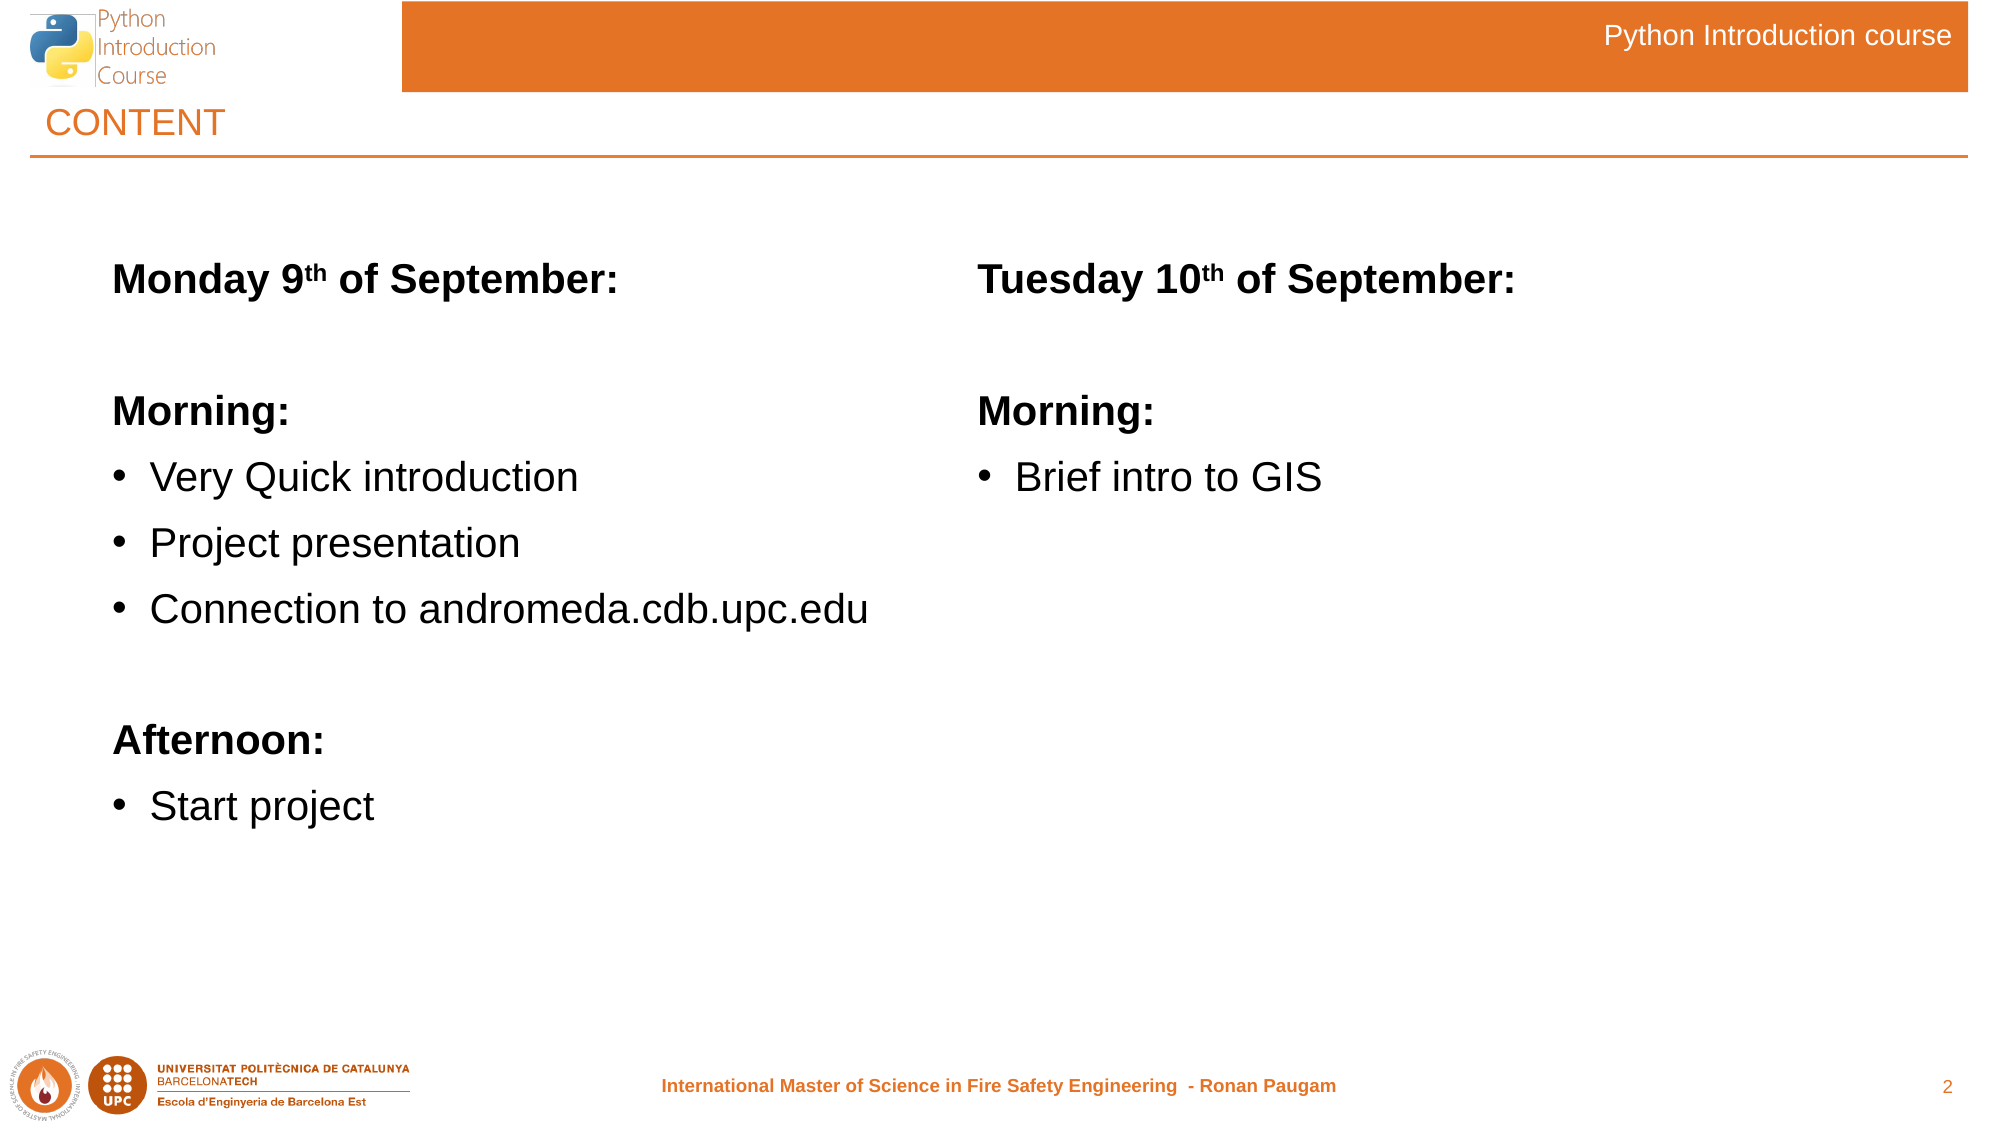

# CONTENT
Monday 9th of September:

Morning:
Very Quick introduction
Project presentation
Connection to andromeda.cdb.upc.edu

Afternoon:
Start project

Tuesday 10th of September:

Morning:
Brief intro to GIS

International Master of Science in Fire Safety Engineering  - Ronan Paugam
2